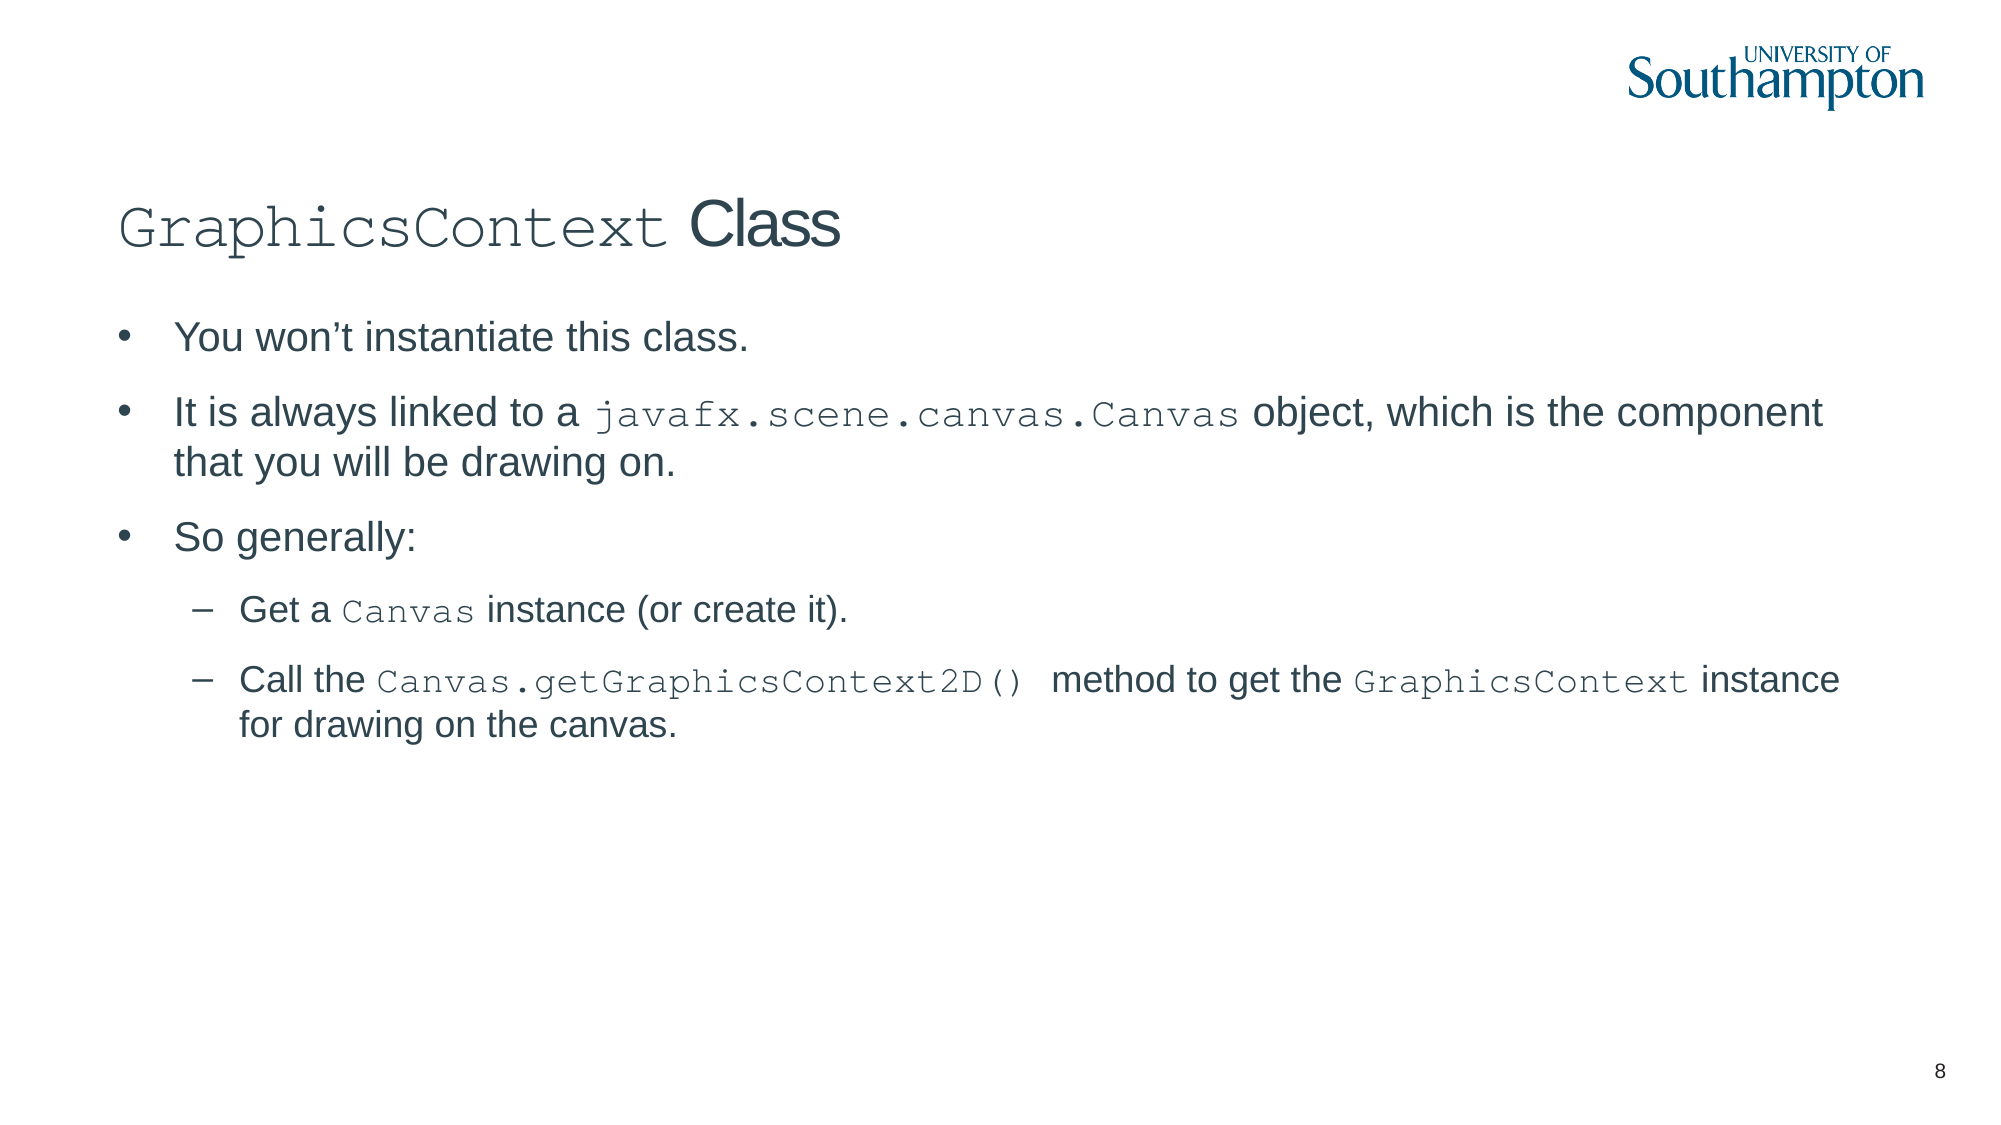

# GraphicsContext Class
You won’t instantiate this class.
It is always linked to a javafx.scene.canvas.Canvas object, which is the component that you will be drawing on.
So generally:
Get a Canvas instance (or create it).
Call the Canvas.getGraphicsContext2D() method to get the GraphicsContext instance for drawing on the canvas.